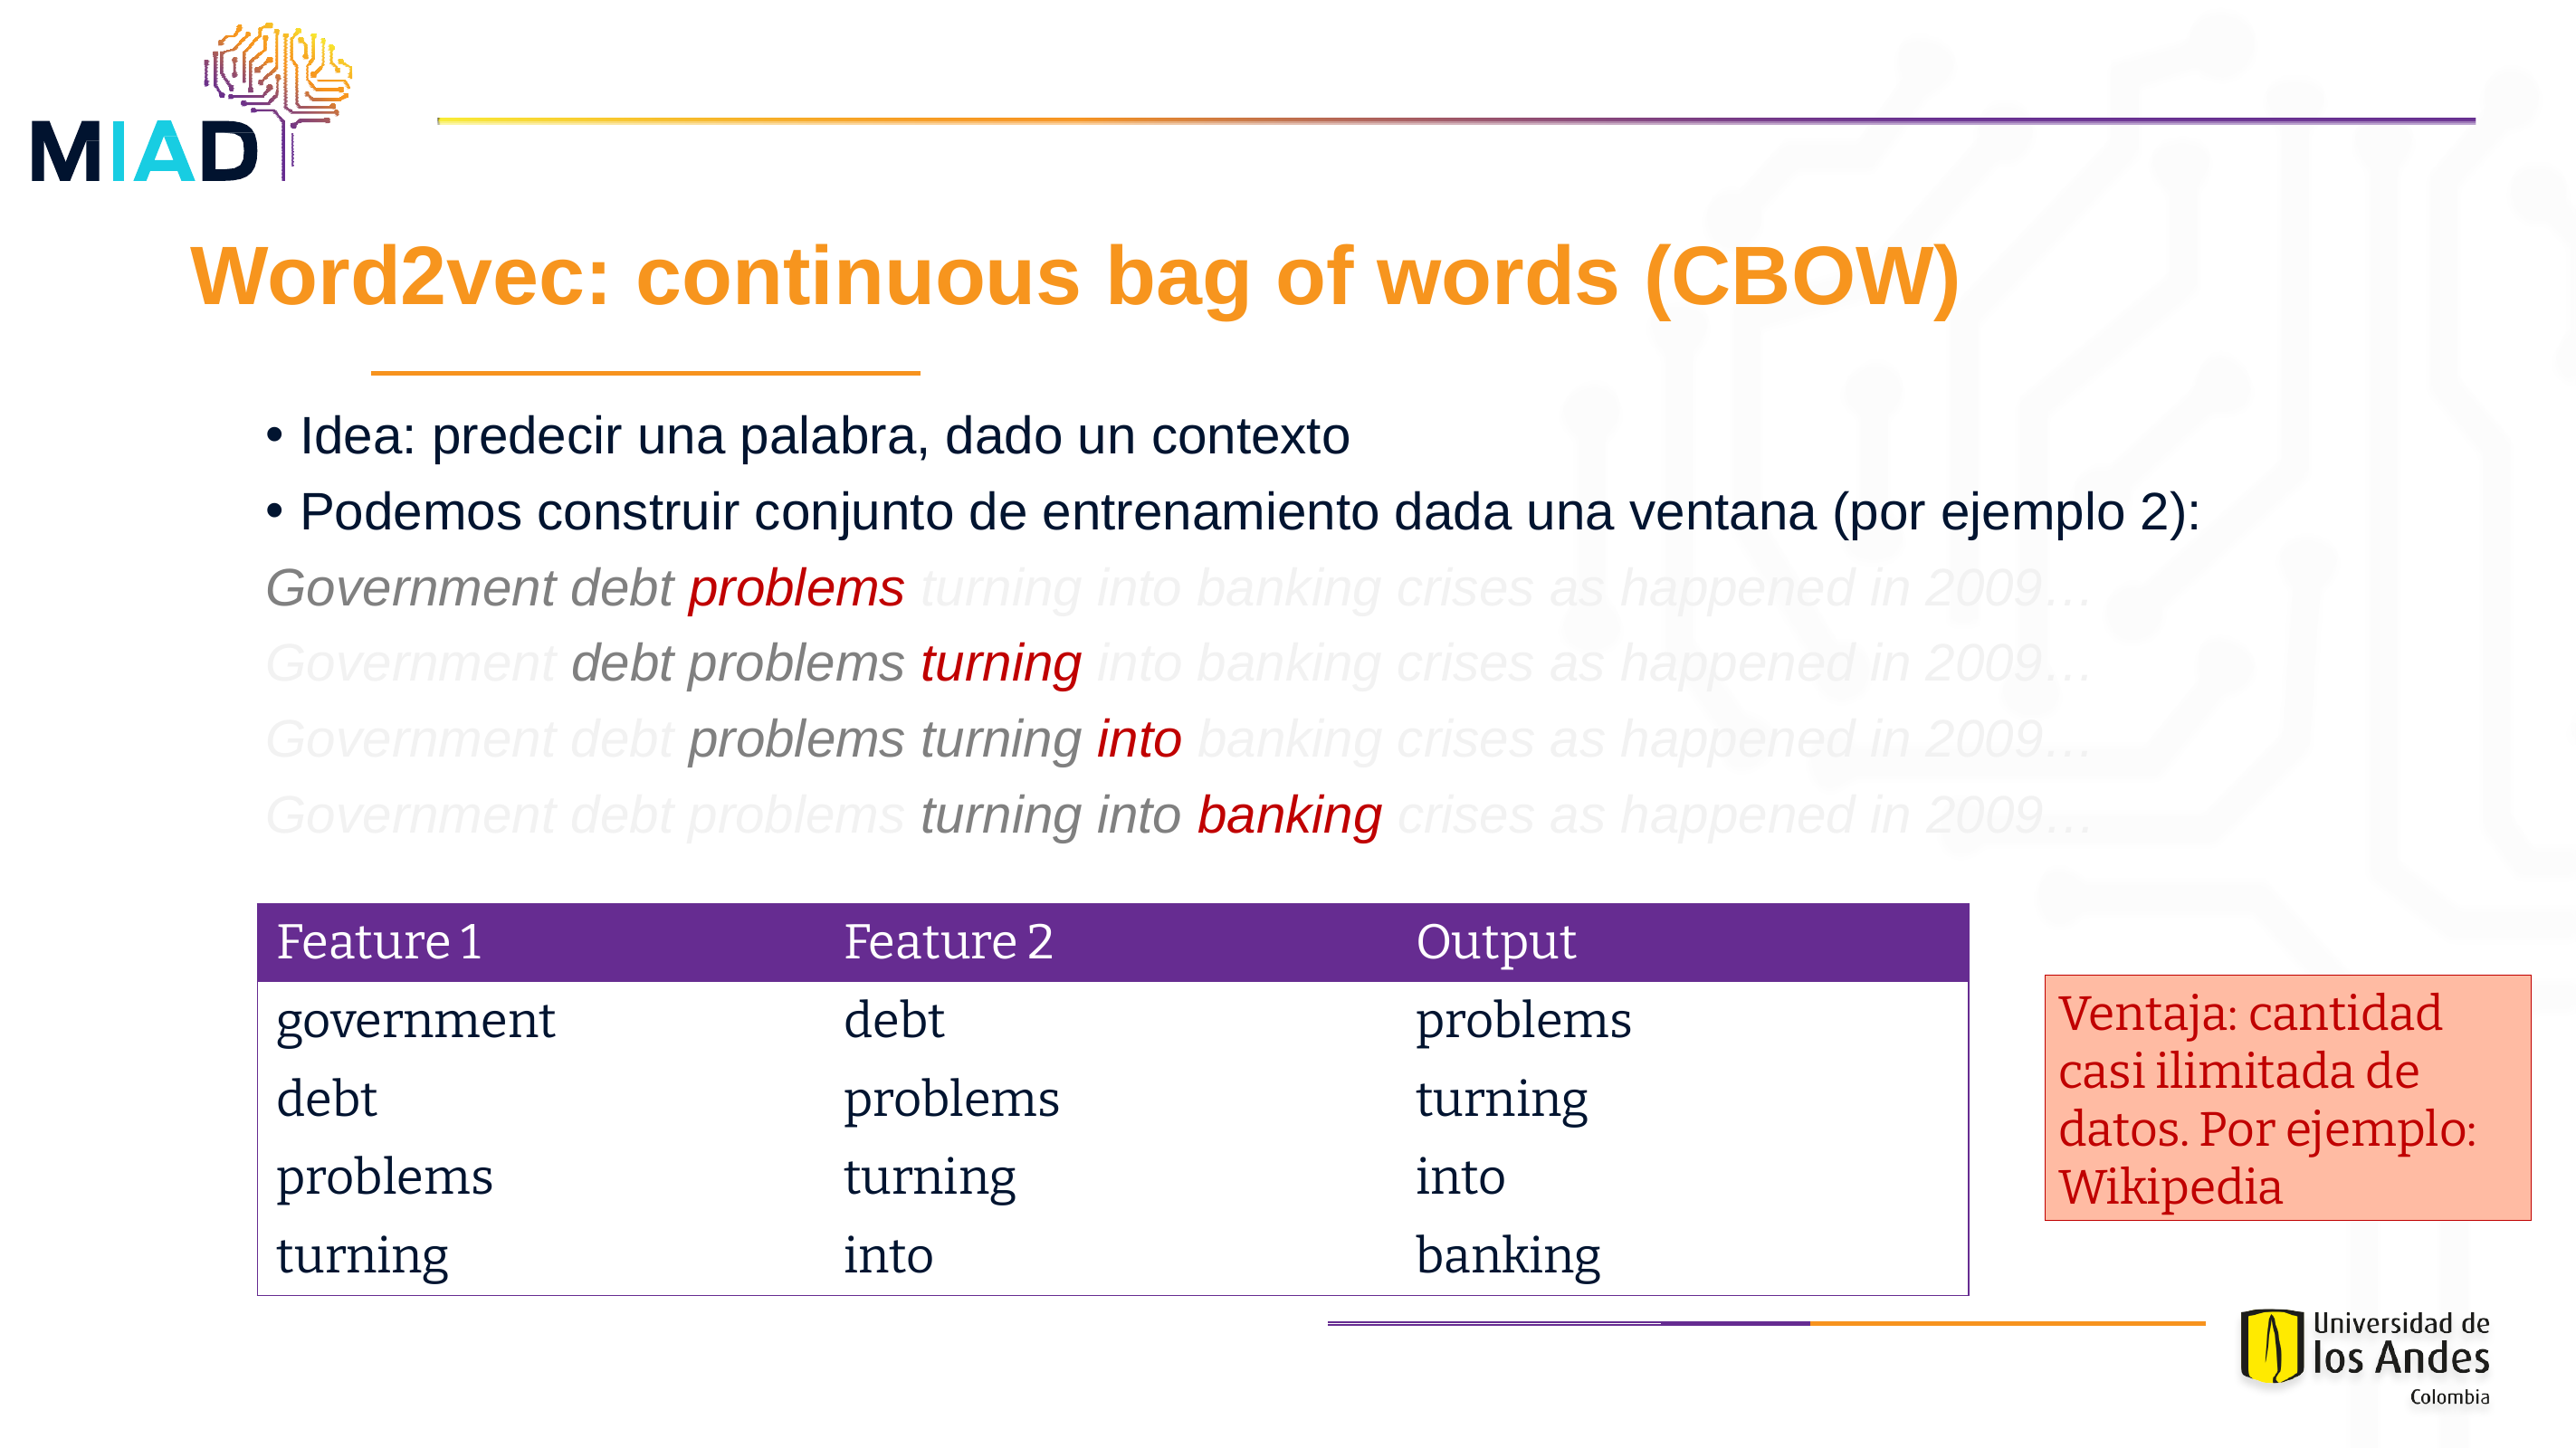

# Word2vec: continuous bag of words (CBOW)
Idea: predecir una palabra, dado un contexto
Podemos construir conjunto de entrenamiento dada una ventana (por ejemplo 2):
Government debt problems turning into banking crises as happened in 2009…
Government debt problems turning into banking crises as happened in 2009…
Government debt problems turning into banking crises as happened in 2009…
Government debt problems turning into banking crises as happened in 2009…

| Feature 1 | Feature 2 | Output |
| --- | --- | --- |
| government | debt | problems |
| debt | problems | turning |
| problems | turning | into |
| turning | into | banking |
Ventaja: cantidad casi ilimitada de datos. Por ejemplo: Wikipedia